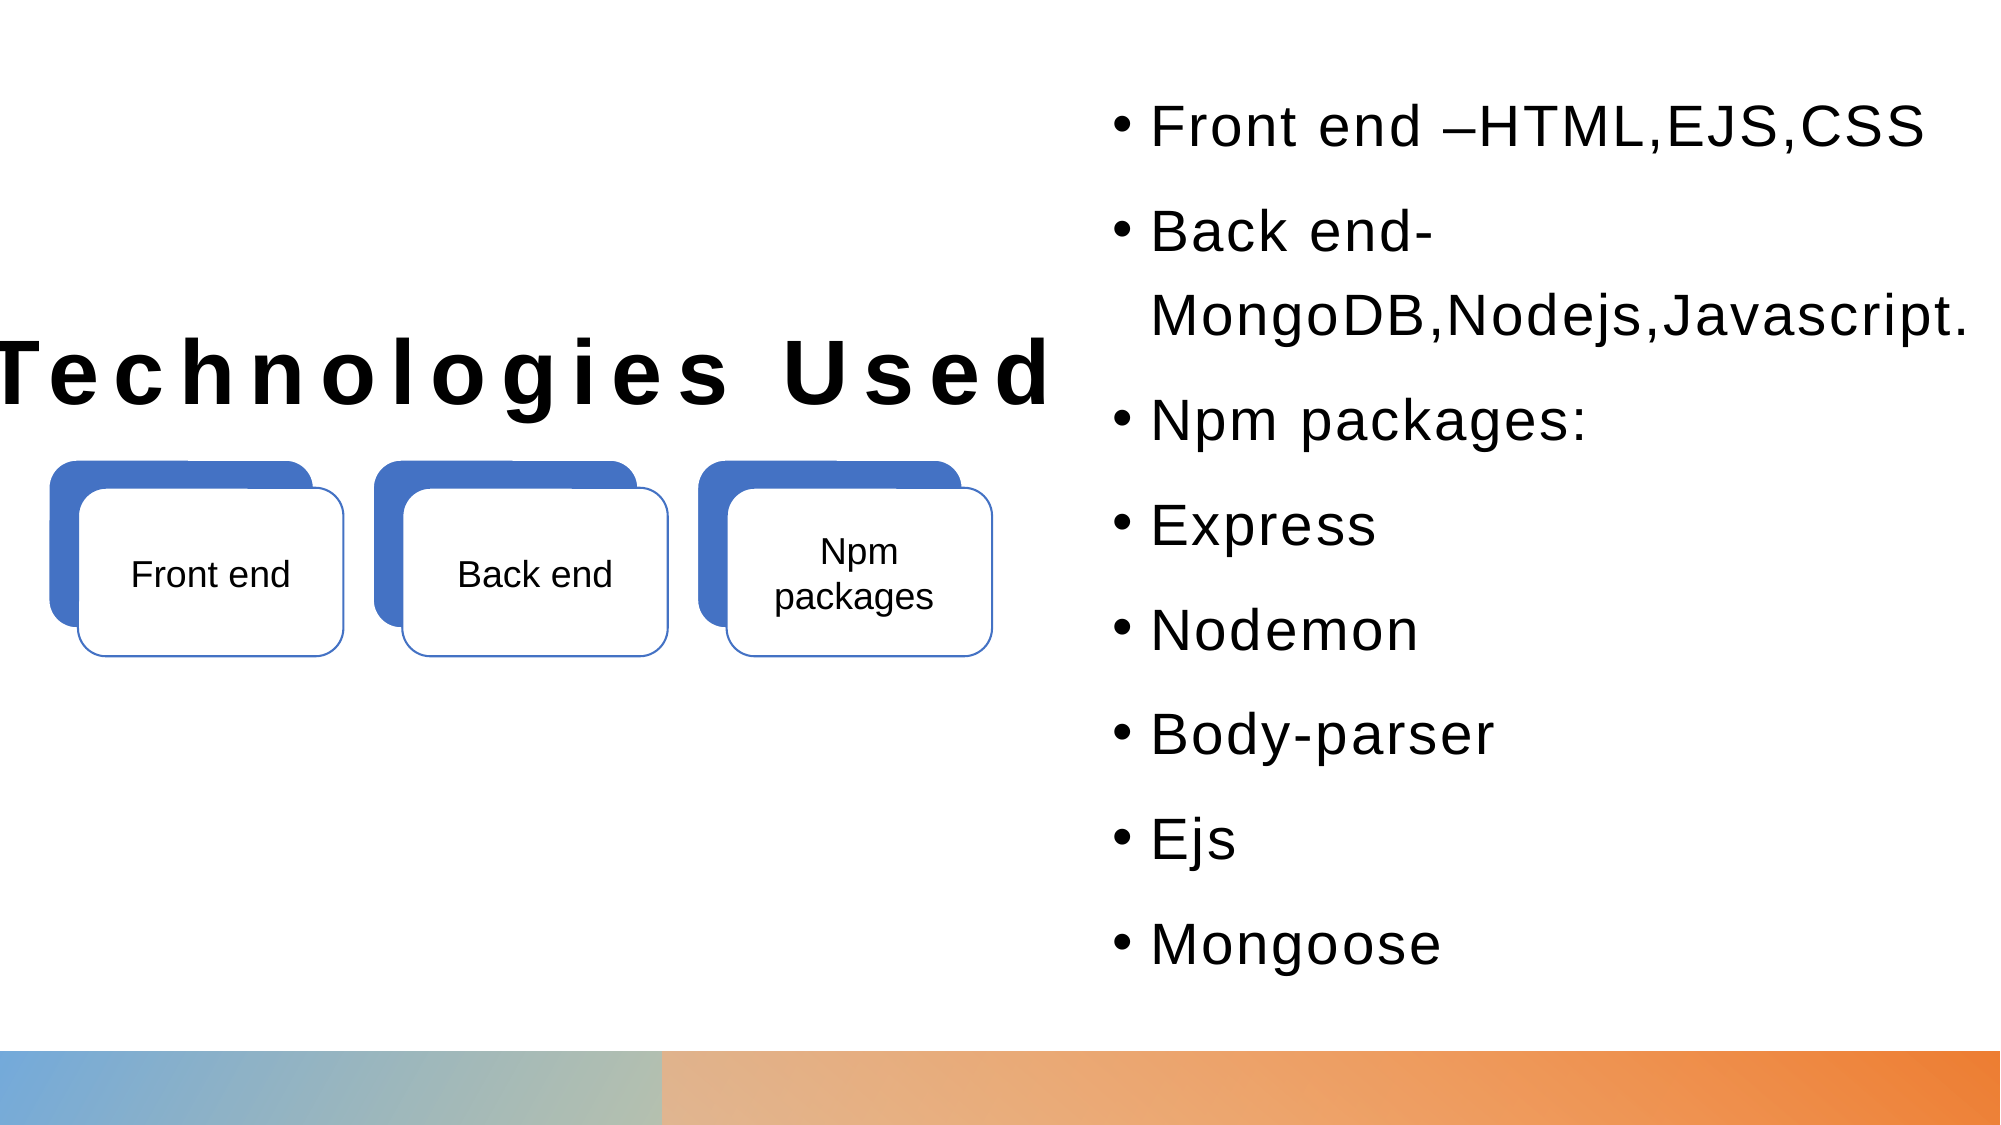

Front end –HTML,EJS,CSS
Back end- MongoDB,Nodejs,Javascript.
Npm packages:
Express
Nodemon
Body-parser
Ejs
Mongoose
# Technologies Used
Front end
Back end
Npm packages